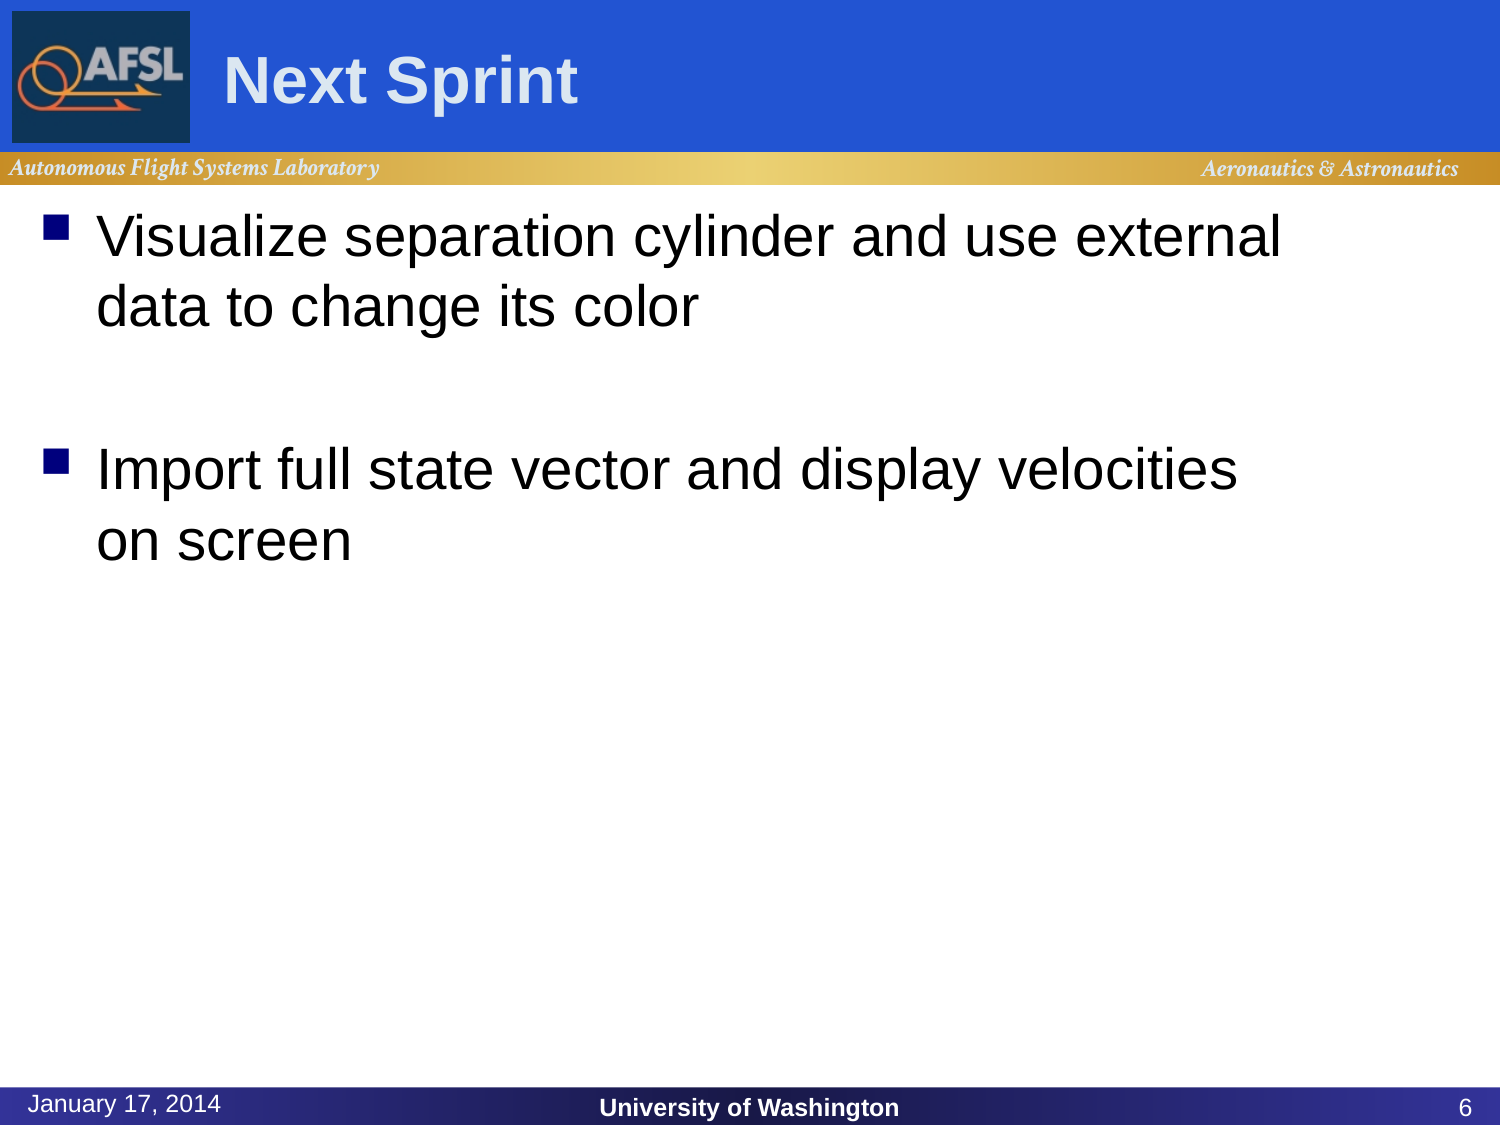

# Next Sprint
Visualize separation cylinder and use external data to change its color

Import full state vector and display velocities on screen
January 17, 2014
University of Washington
6